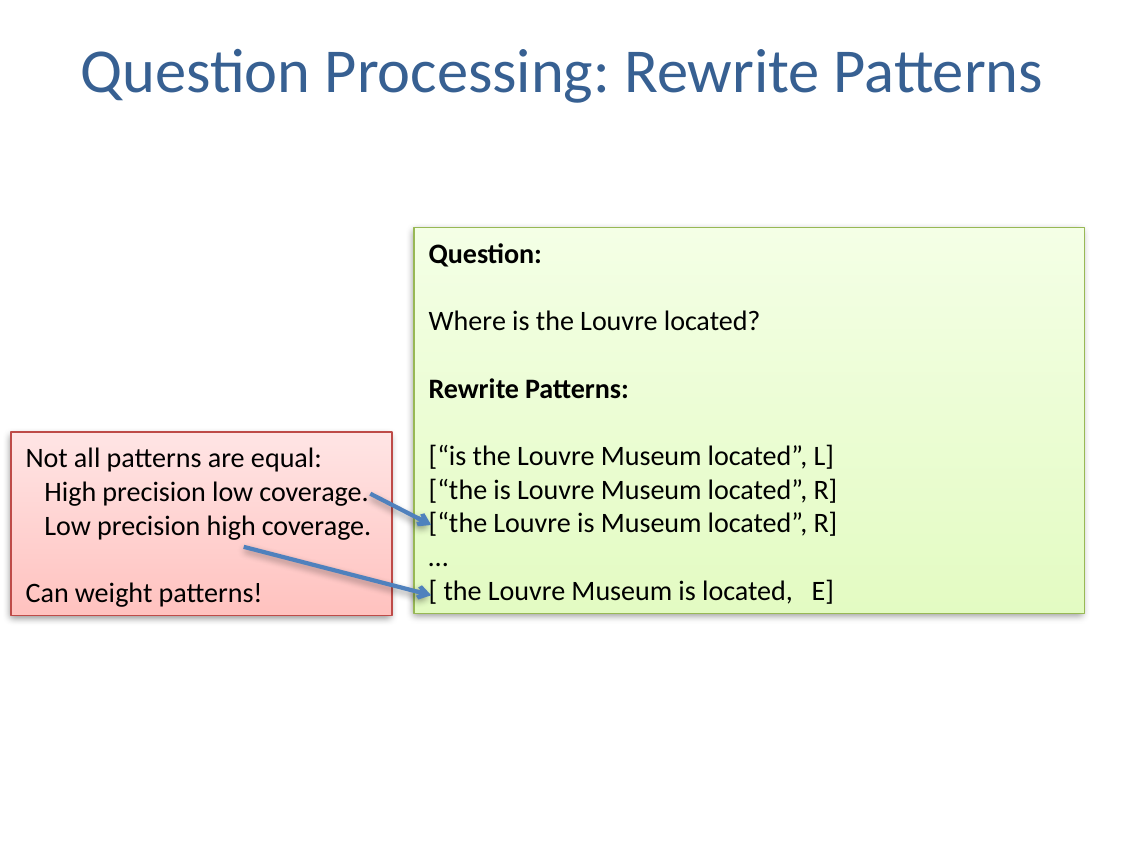

# Question Processing: Rewrite Patterns
Question:

Where is the Louvre located?

Rewrite Patterns:

[“is the Louvre Museum located”, L]
[“the is Louvre Museum located”, R]
[“the Louvre is Museum located”, R]
…
[ the Louvre Museum is located,   E]
Not all patterns are equal:
   High precision low coverage.
   Low precision high coverage.

Can weight patterns!